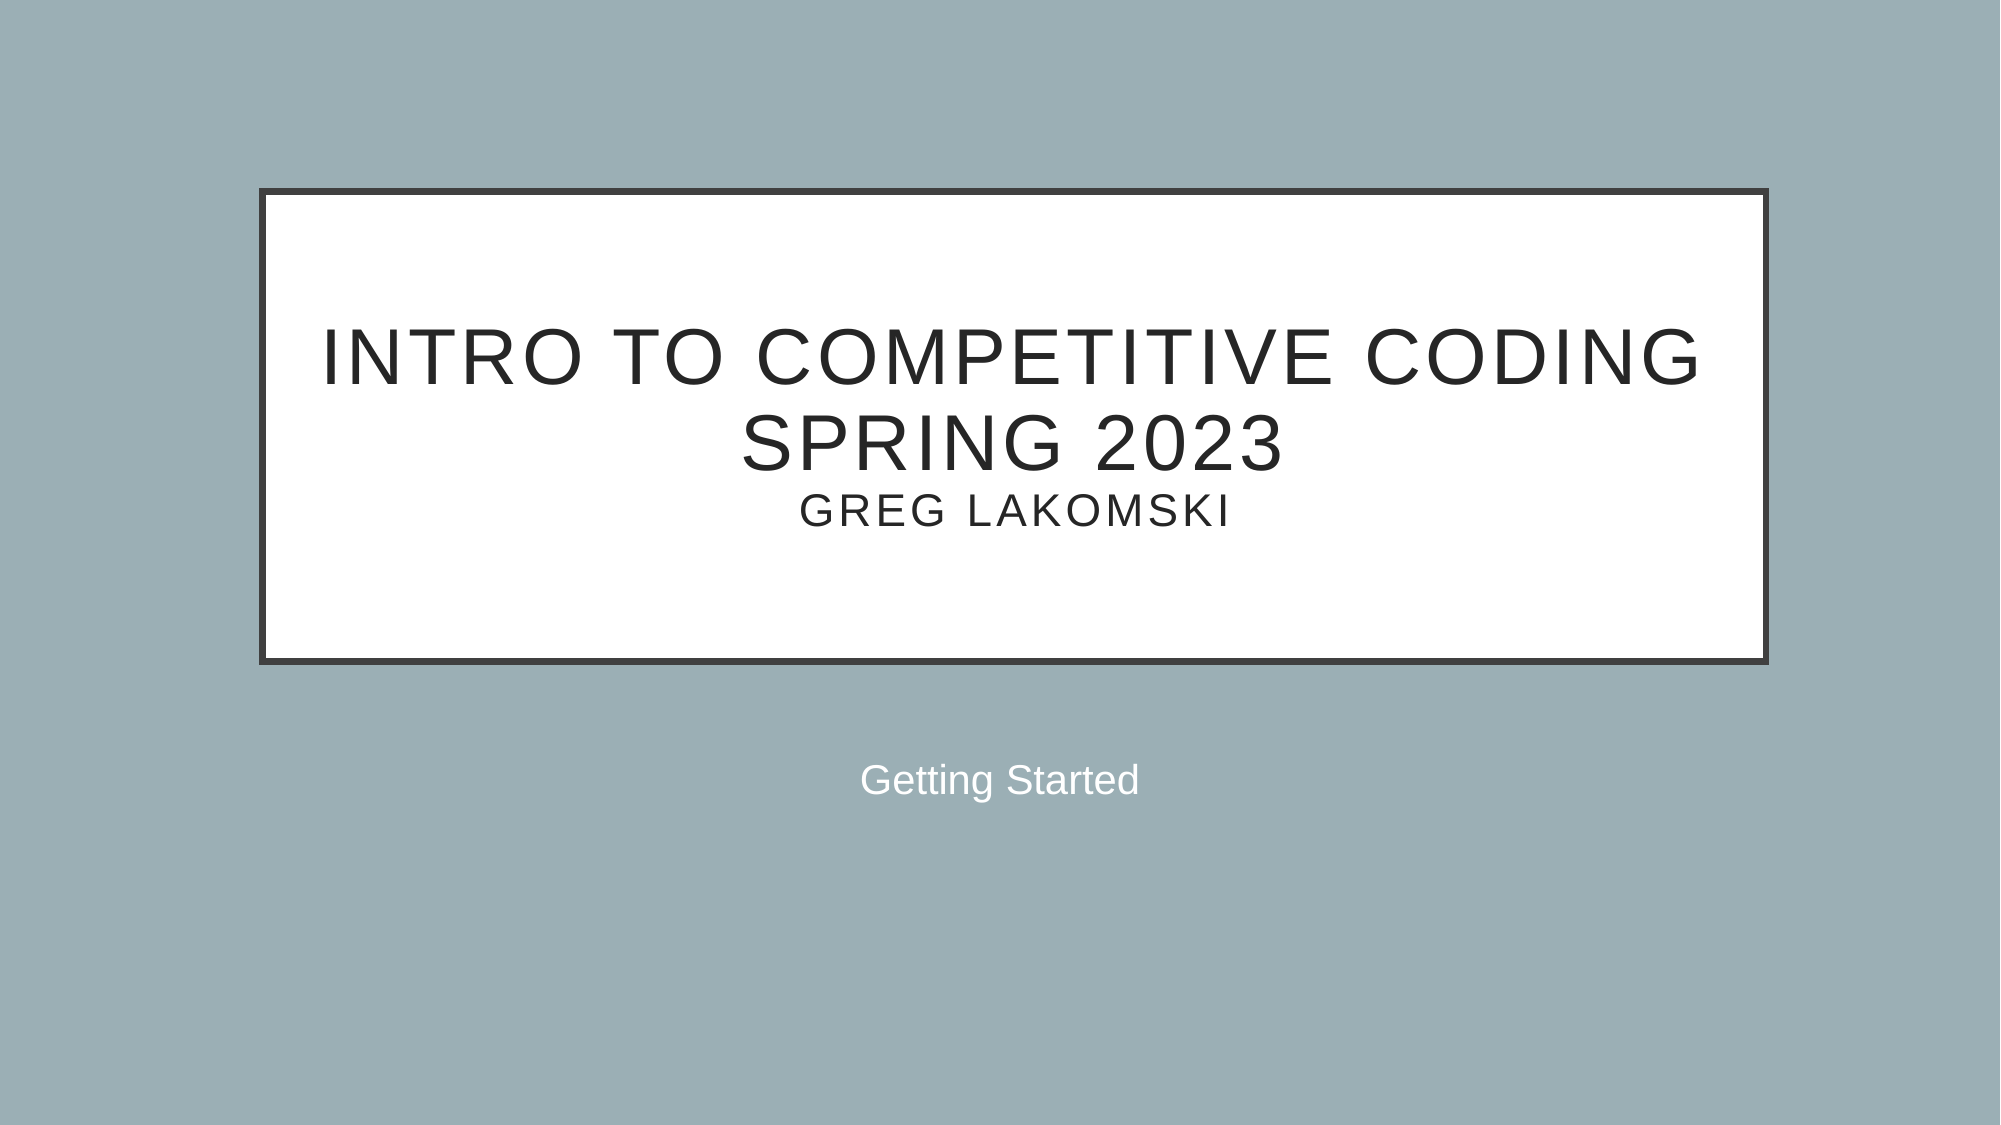

# Intro to competitive Coding Spring 2023 Greg Lakomski
Getting Started